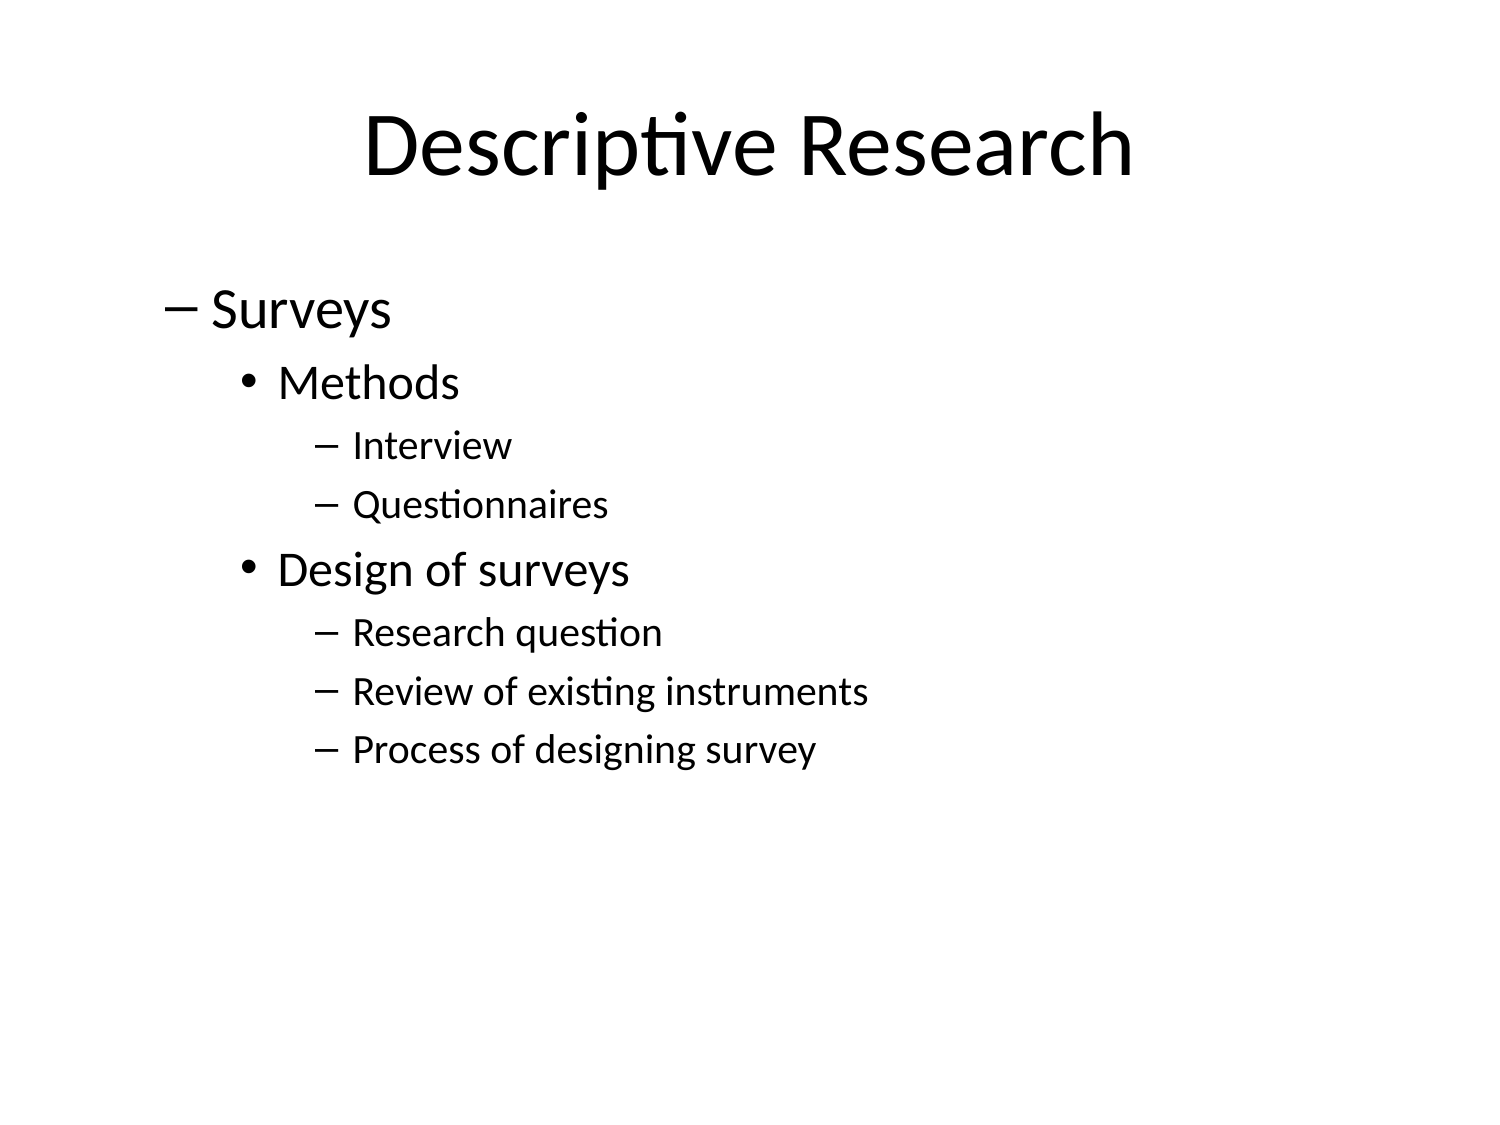

# Descriptive Research
Surveys
Methods
Interview
Questionnaires
Design of surveys
Research question
Review of existing instruments
Process of designing survey